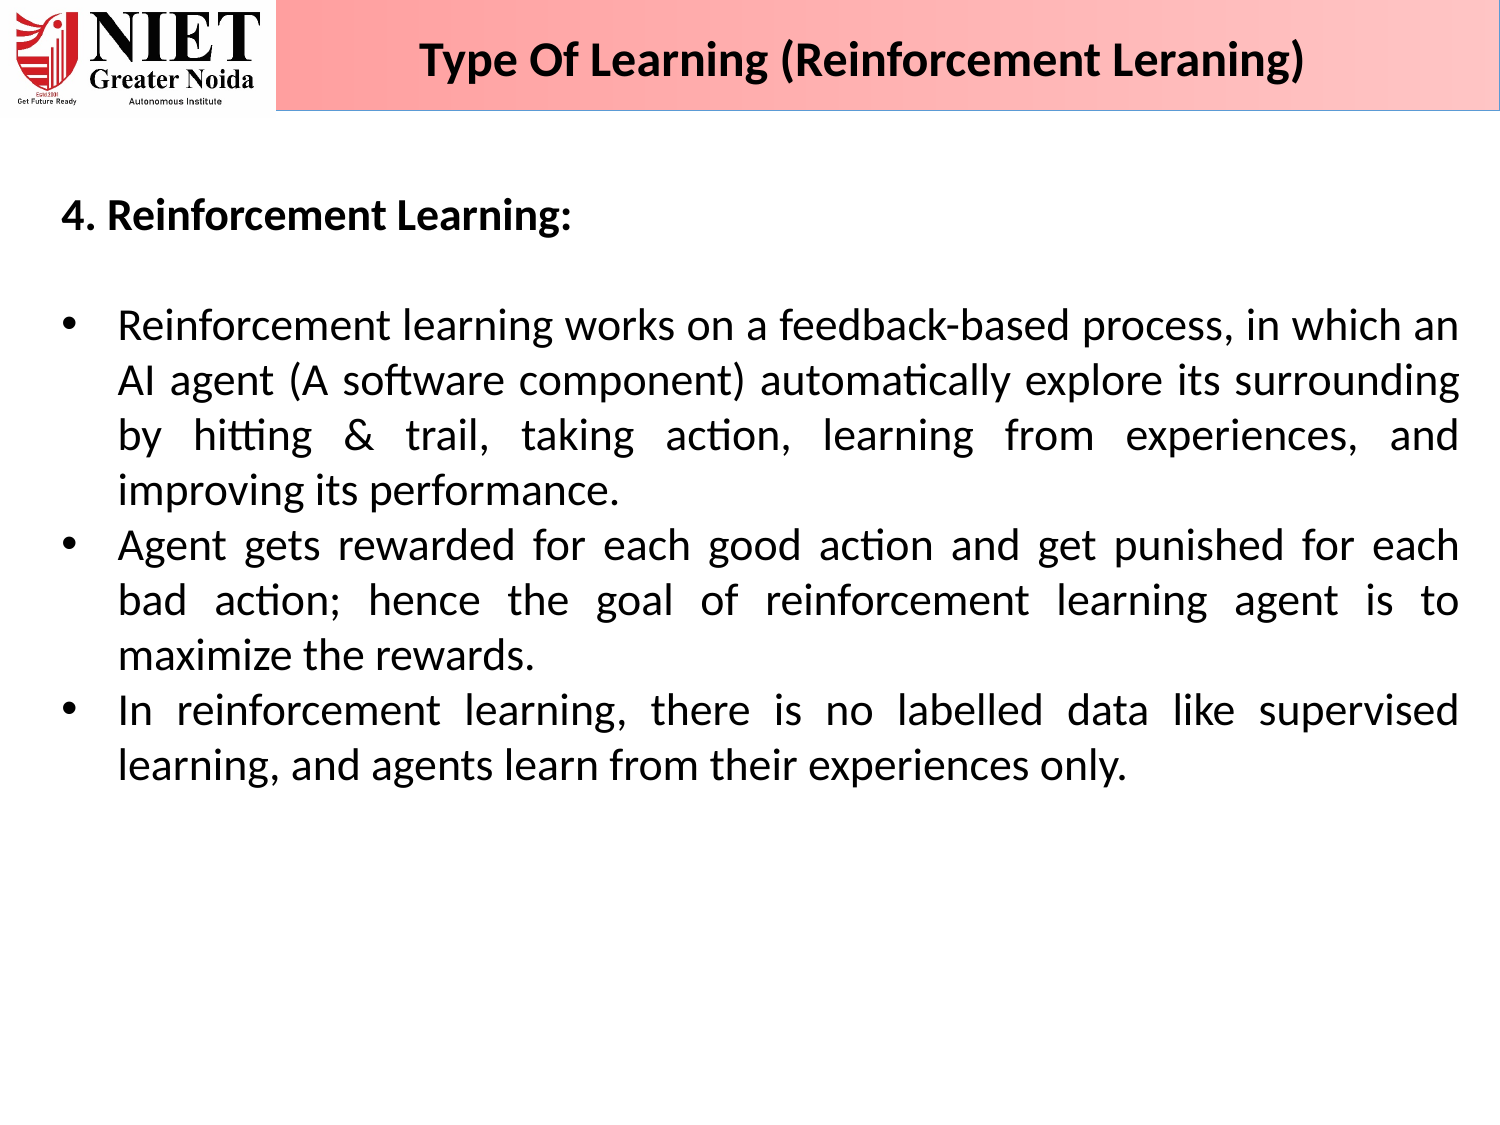

Type Of Learning (Reinforcement Leraning)
4. Reinforcement Learning:

Reinforcement learning works on a feedback-based process, in which an AI agent (A software component) automatically explore its surrounding by hitting & trail, taking action, learning from experiences, and improving its performance.
Agent gets rewarded for each good action and get punished for each bad action; hence the goal of reinforcement learning agent is to maximize the rewards.
In reinforcement learning, there is no labelled data like supervised learning, and agents learn from their experiences only.